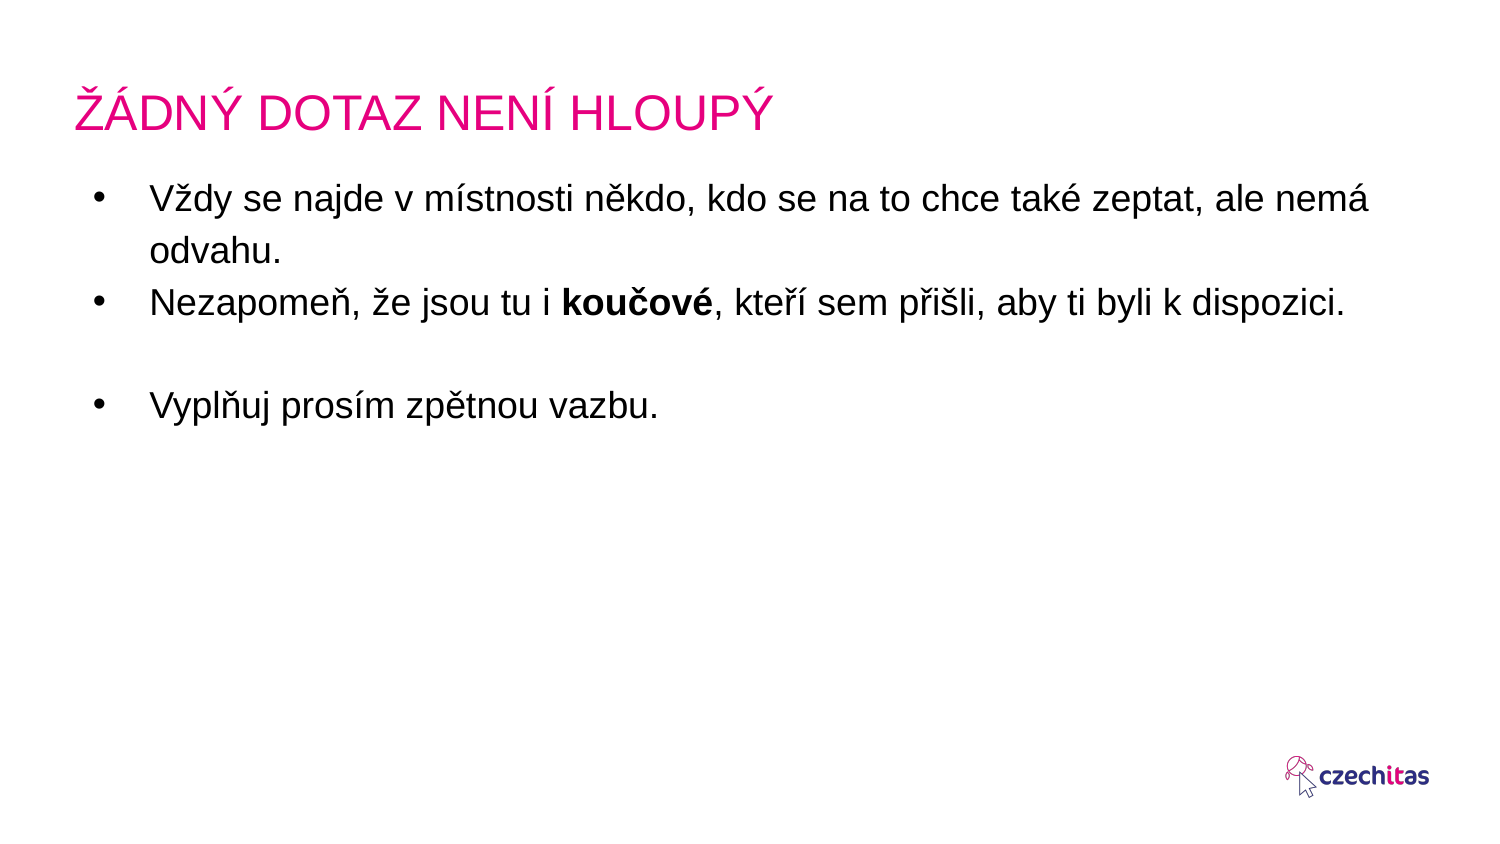

# ŽÁDNÝ DOTAZ NENÍ HLOUPÝ
Vždy se najde v místnosti někdo, kdo se na to chce také zeptat, ale nemá odvahu.
Nezapomeň, že jsou tu i koučové, kteří sem přišli, aby ti byli k dispozici.

Vyplňuj prosím zpětnou vazbu.